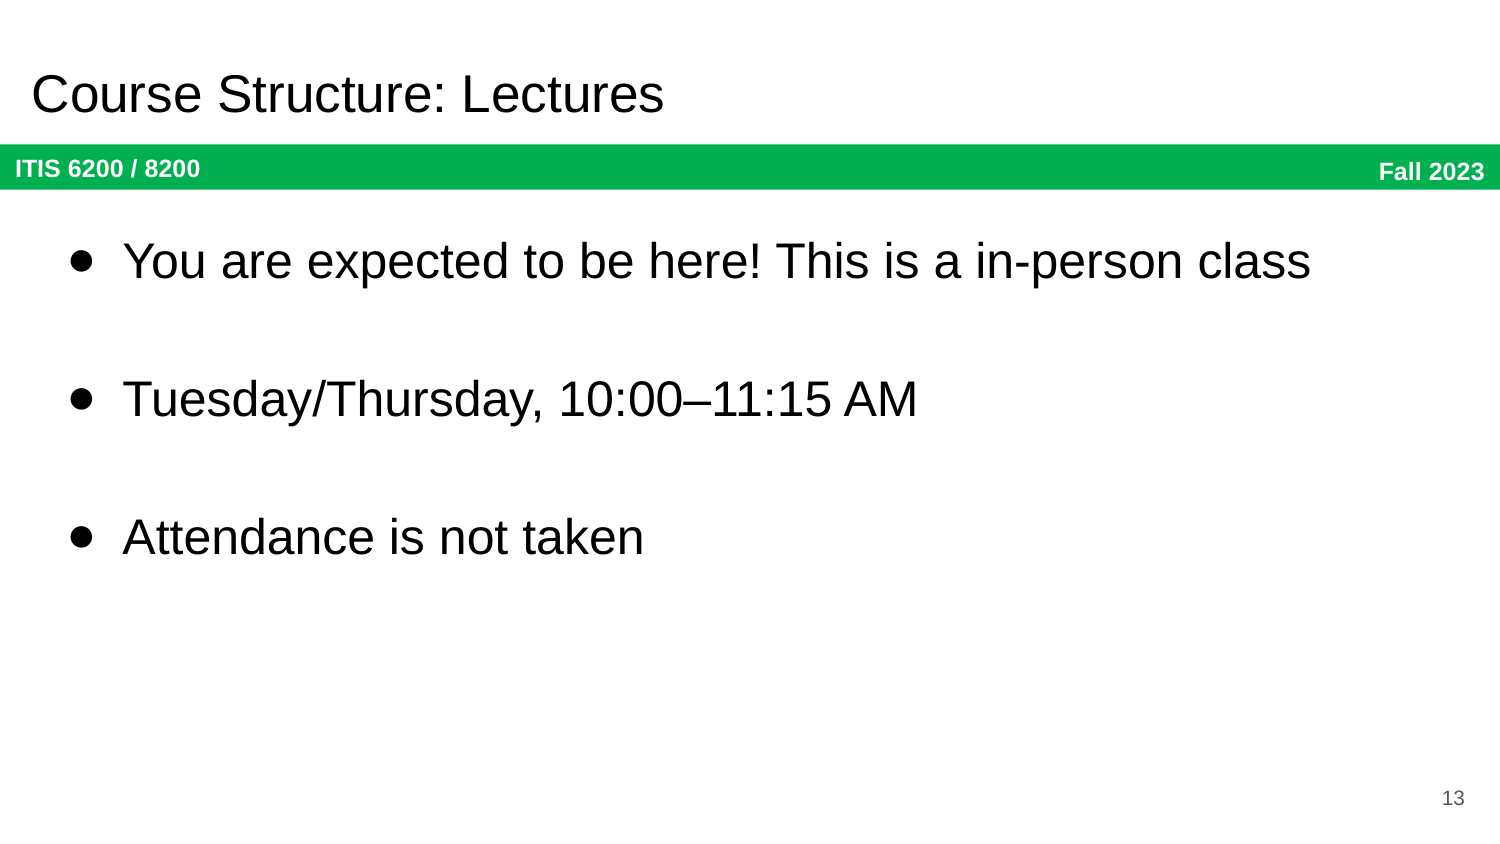

# Course Structure: Lectures
You are expected to be here! This is a in-person class

Tuesday/Thursday, 10:00–11:15 AM

Attendance is not taken
13